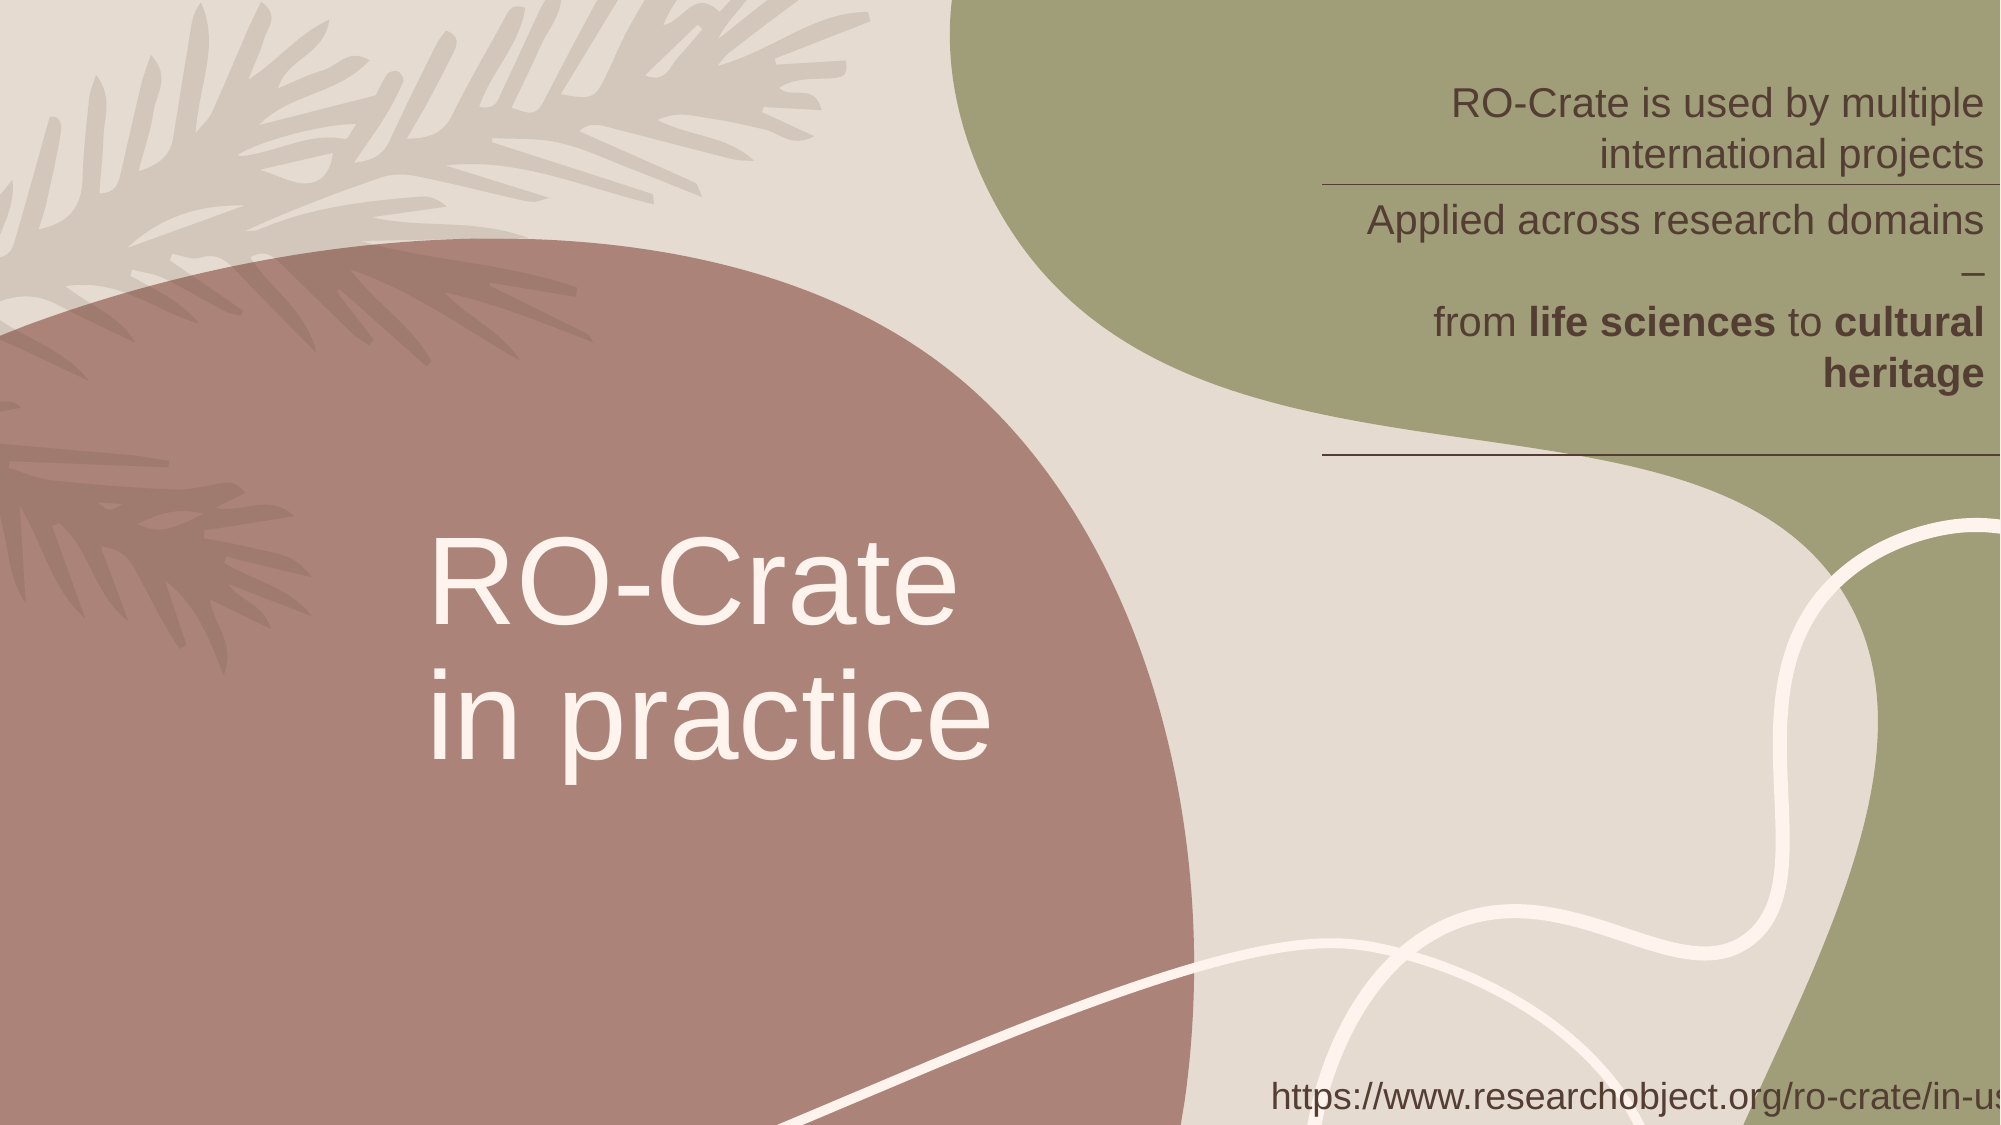

| RO-Crate is used by multiple international projects |
| --- |
| Applied across research domains – from life sciences to cultural heritage |
|  |
# RO-Crate in practice
https://www.researchobject.org/ro-crate/in-use/